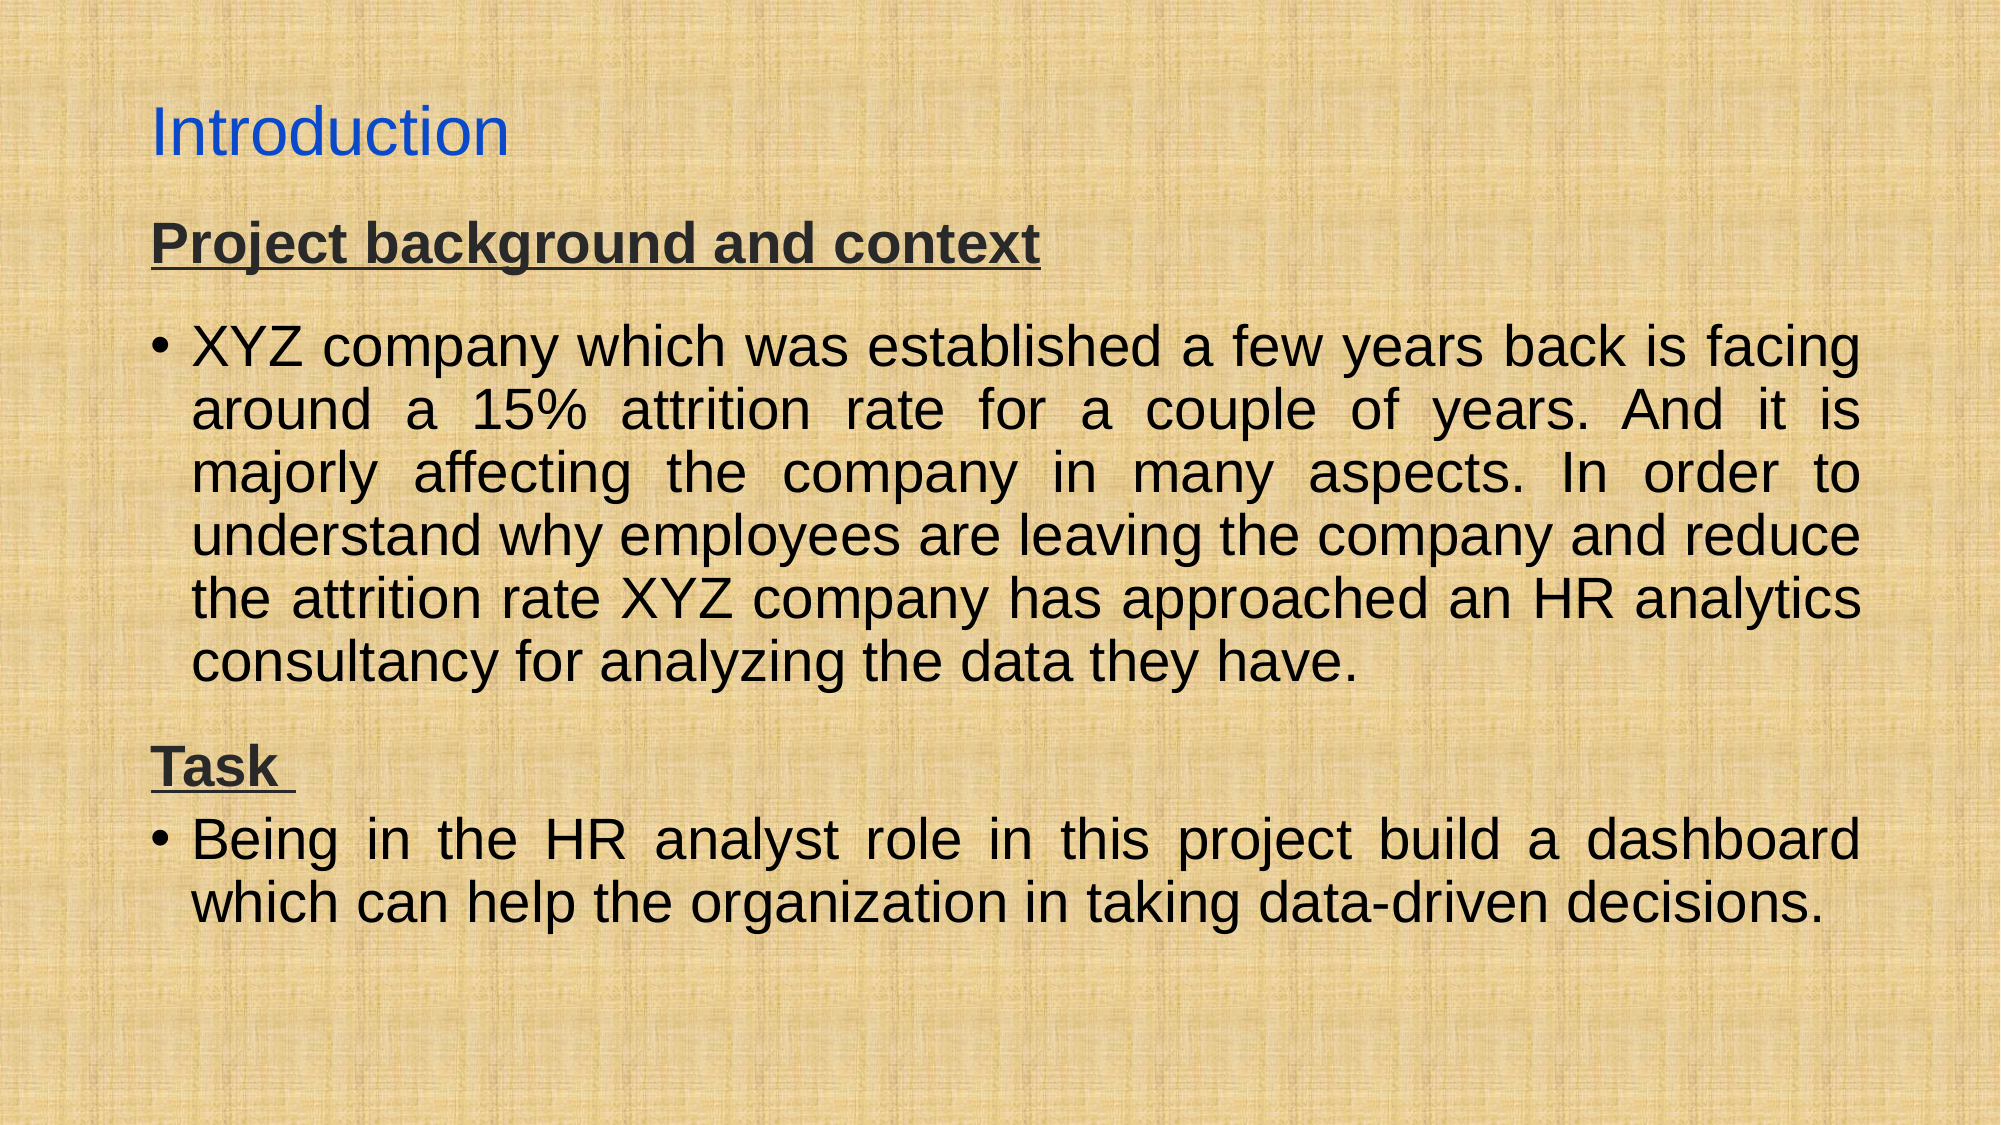

Introduction
Project background and context

XYZ company which was established a few years back is facing around a 15% attrition rate for a couple of years. And it is majorly affecting the company in many aspects. In order to understand why employees are leaving the company and reduce the attrition rate XYZ company has approached an HR analytics consultancy for analyzing the data they have.

Task
Being in the HR analyst role in this project build a dashboard which can help the organization in taking data-driven decisions.